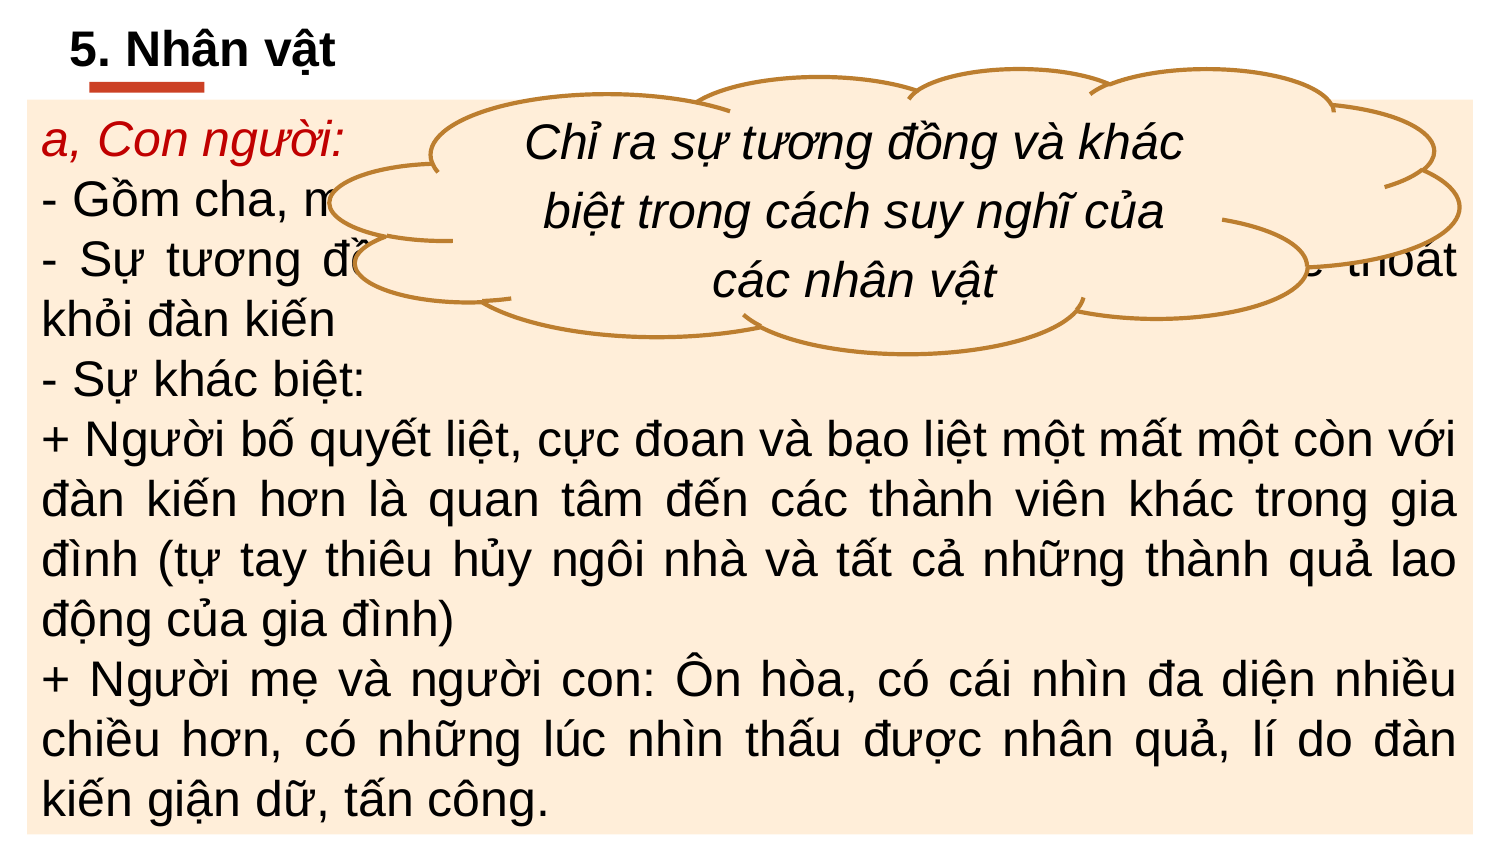

5. Nhân vật
Chỉ ra sự tương đồng và khác biệt trong cách suy nghĩ của các nhân vật
a, Con người:
- Gồm cha, mẹ, 2 đứa con
- Sự tương đồng của các nhân vật: Cùng nghĩ cách để thoát khỏi đàn kiến
- Sự khác biệt:
+ Người bố quyết liệt, cực đoan và bạo liệt một mất một còn với đàn kiến hơn là quan tâm đến các thành viên khác trong gia đình (tự tay thiêu hủy ngôi nhà và tất cả những thành quả lao động của gia đình)
+ Người mẹ và người con: Ôn hòa, có cái nhìn đa diện nhiều chiều hơn, có những lúc nhìn thấu được nhân quả, lí do đàn kiến giận dữ, tấn công.
14